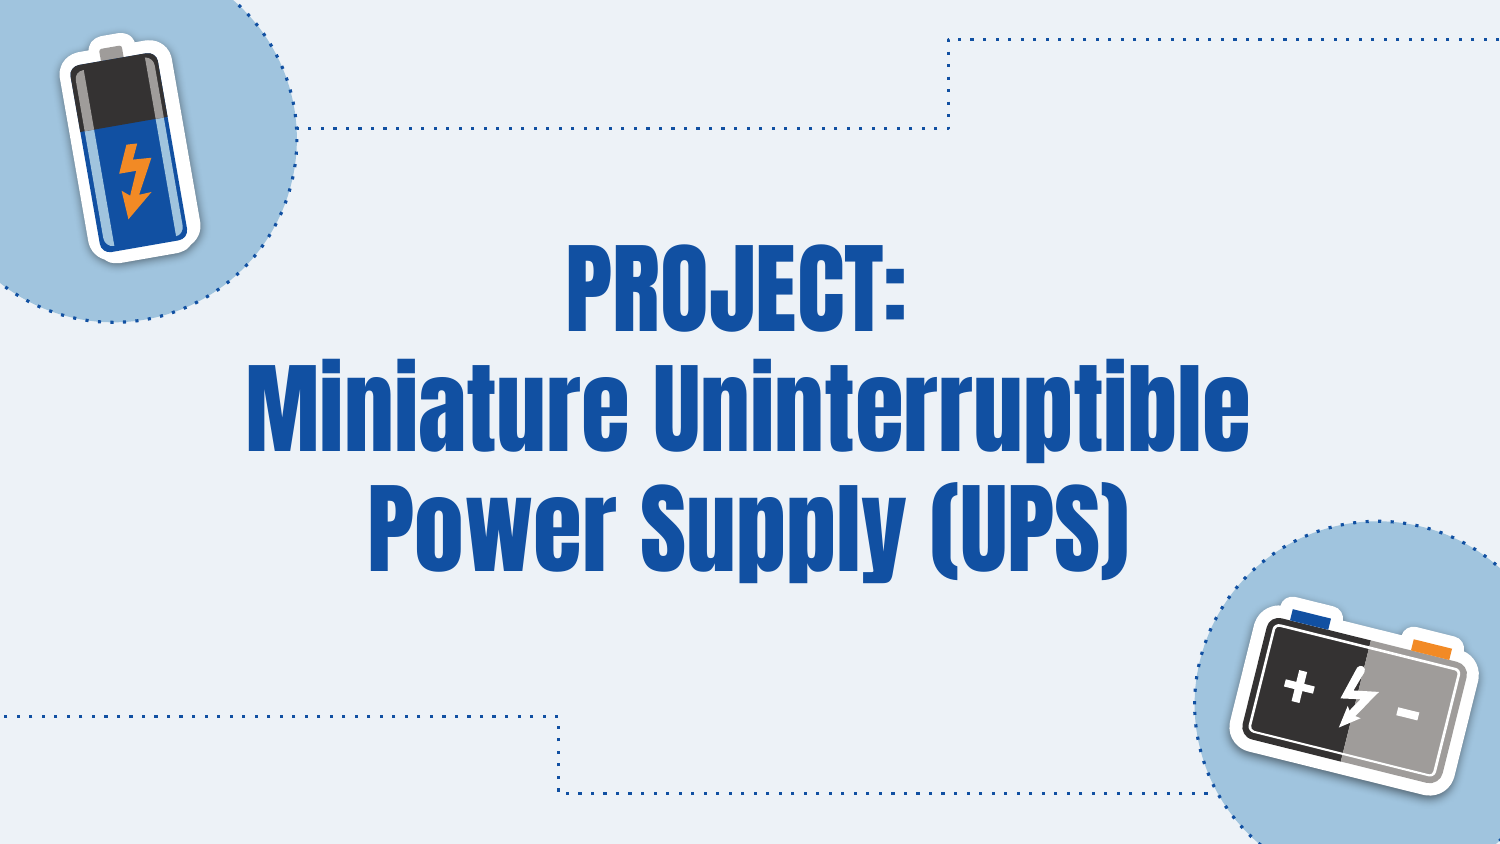

# PROJECT: Miniature Uninterruptible Power Supply (UPS)